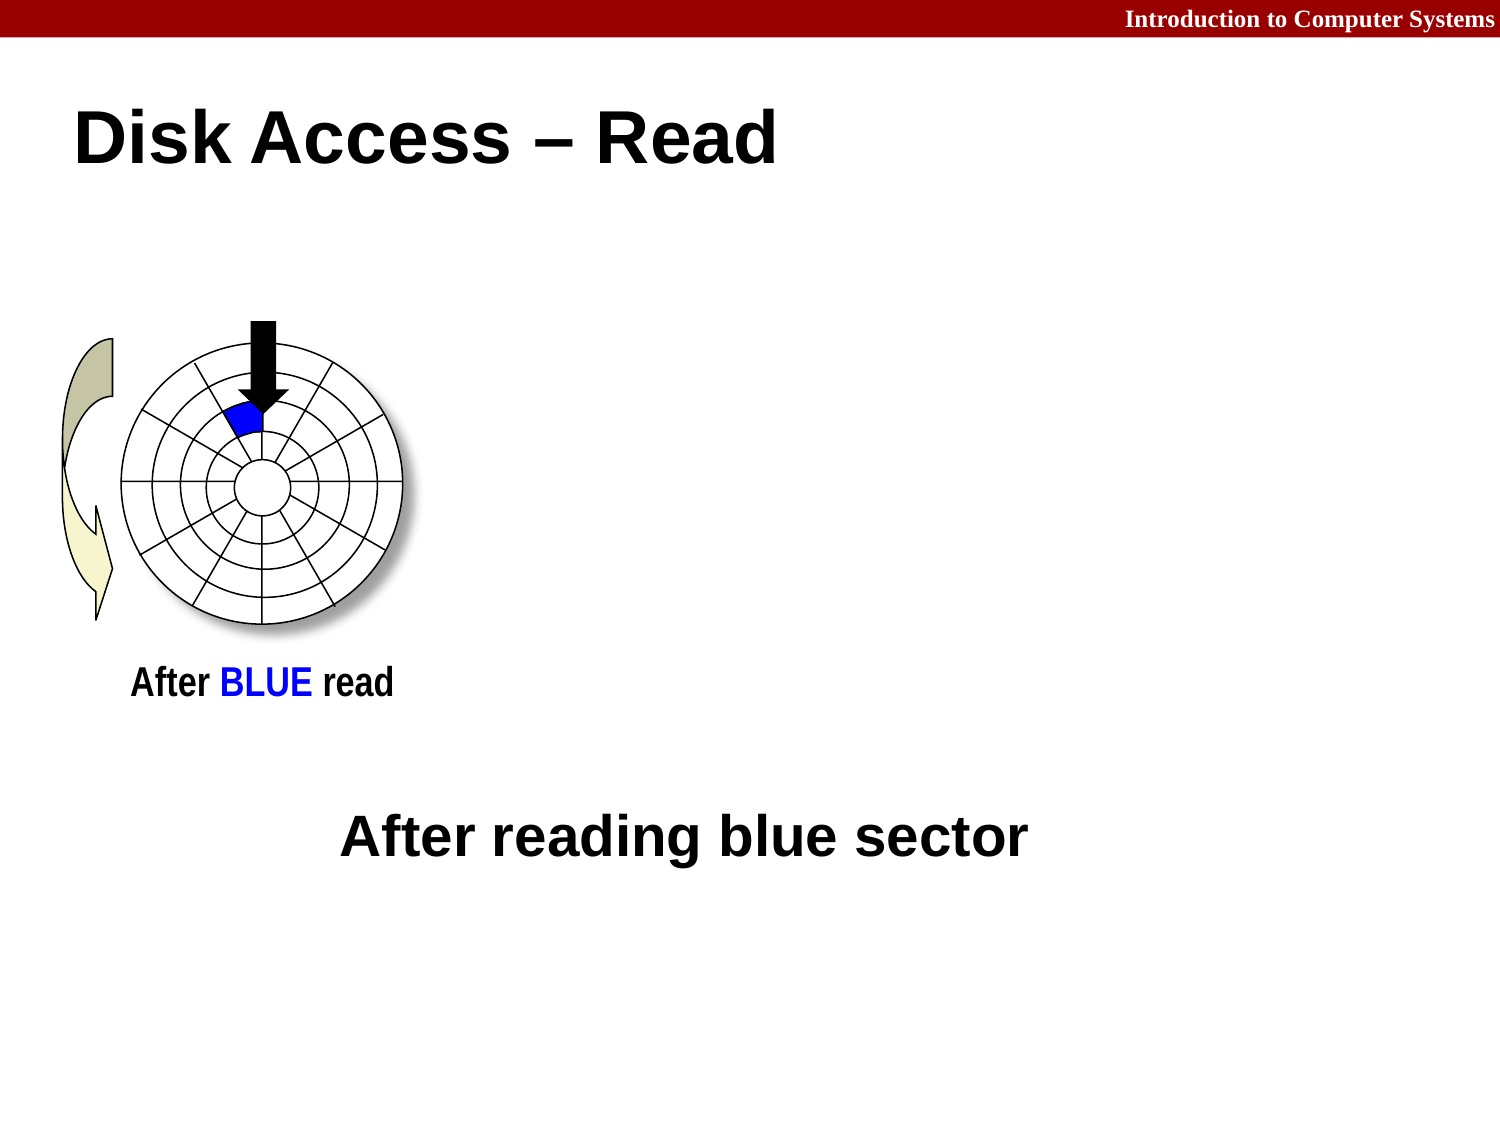

# Disk Access – Read

After BLUE read
After reading blue sector